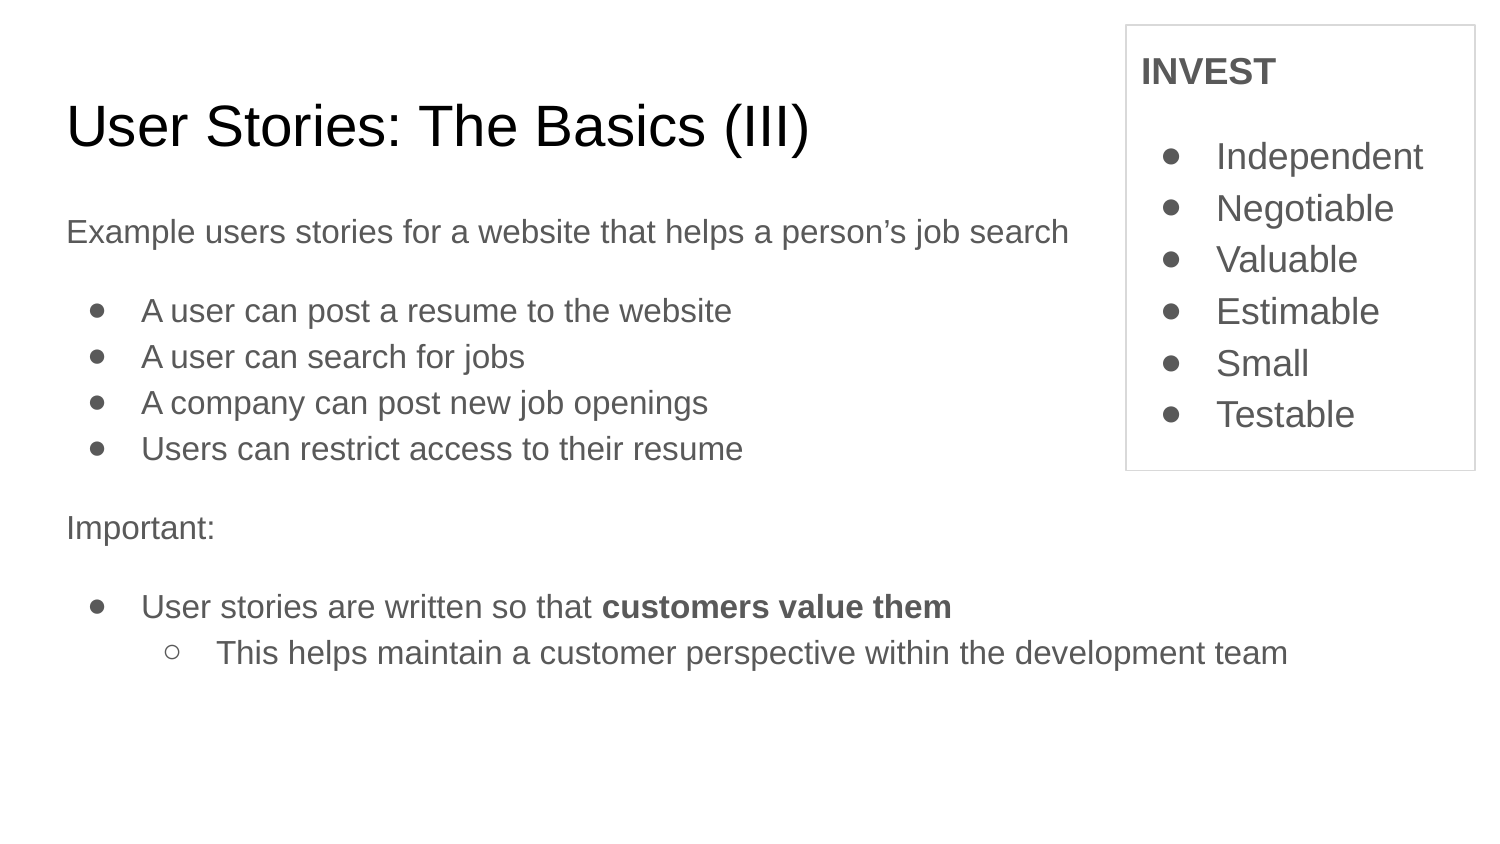

INVEST
Independent
Negotiable
Valuable
Estimable
Small
Testable
# User Stories: The Basics (III)
Example users stories for a website that helps a person’s job search
A user can post a resume to the website
A user can search for jobs
A company can post new job openings
Users can restrict access to their resume
Important:
User stories are written so that customers value them
This helps maintain a customer perspective within the development team